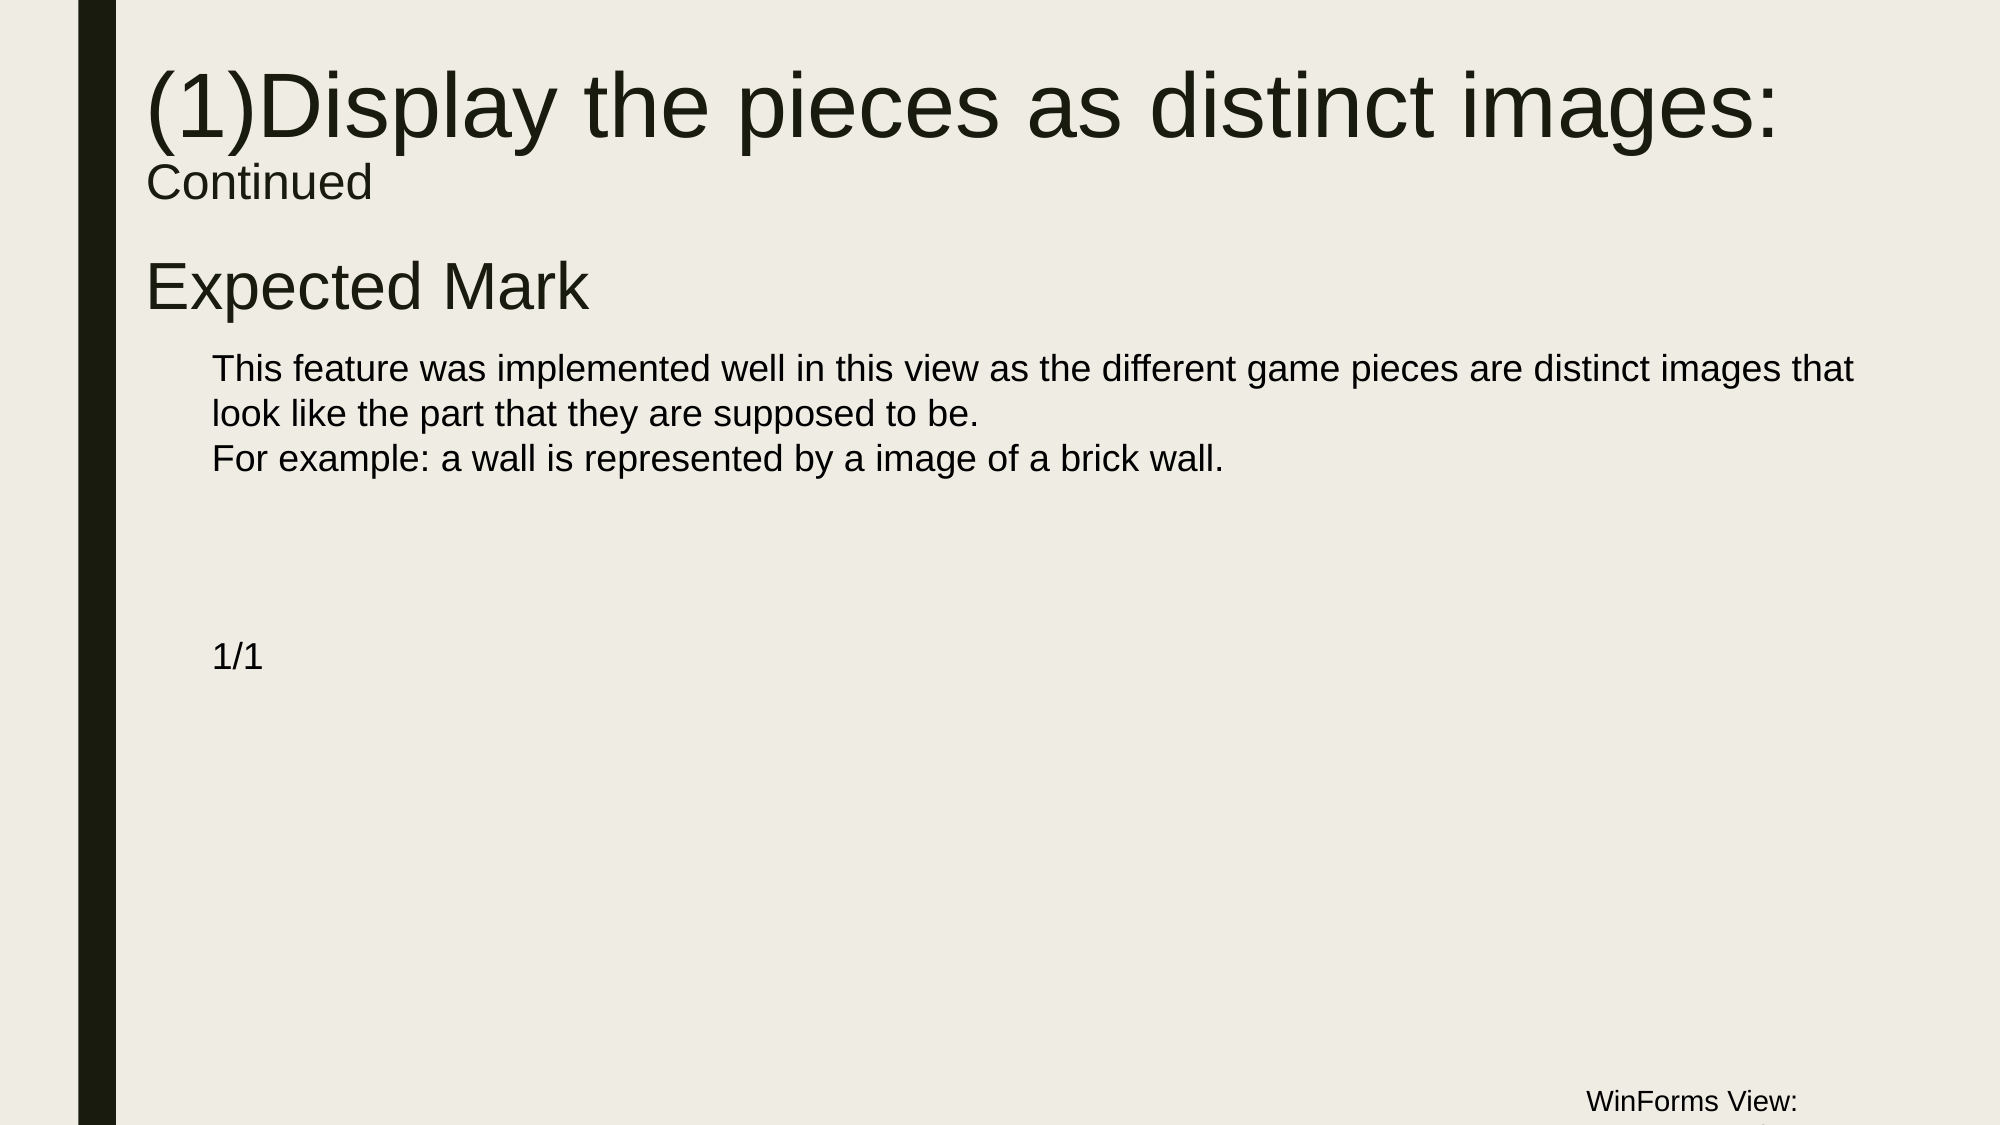

# (1)Display the pieces as distinct images: Continued
Expected Mark
This feature was implemented well in this view as the different game pieces are distinct images that look like the part that they are supposed to be.
For example: a wall is represented by a image of a brick wall.
1/1
WinForms View: System.Drawing